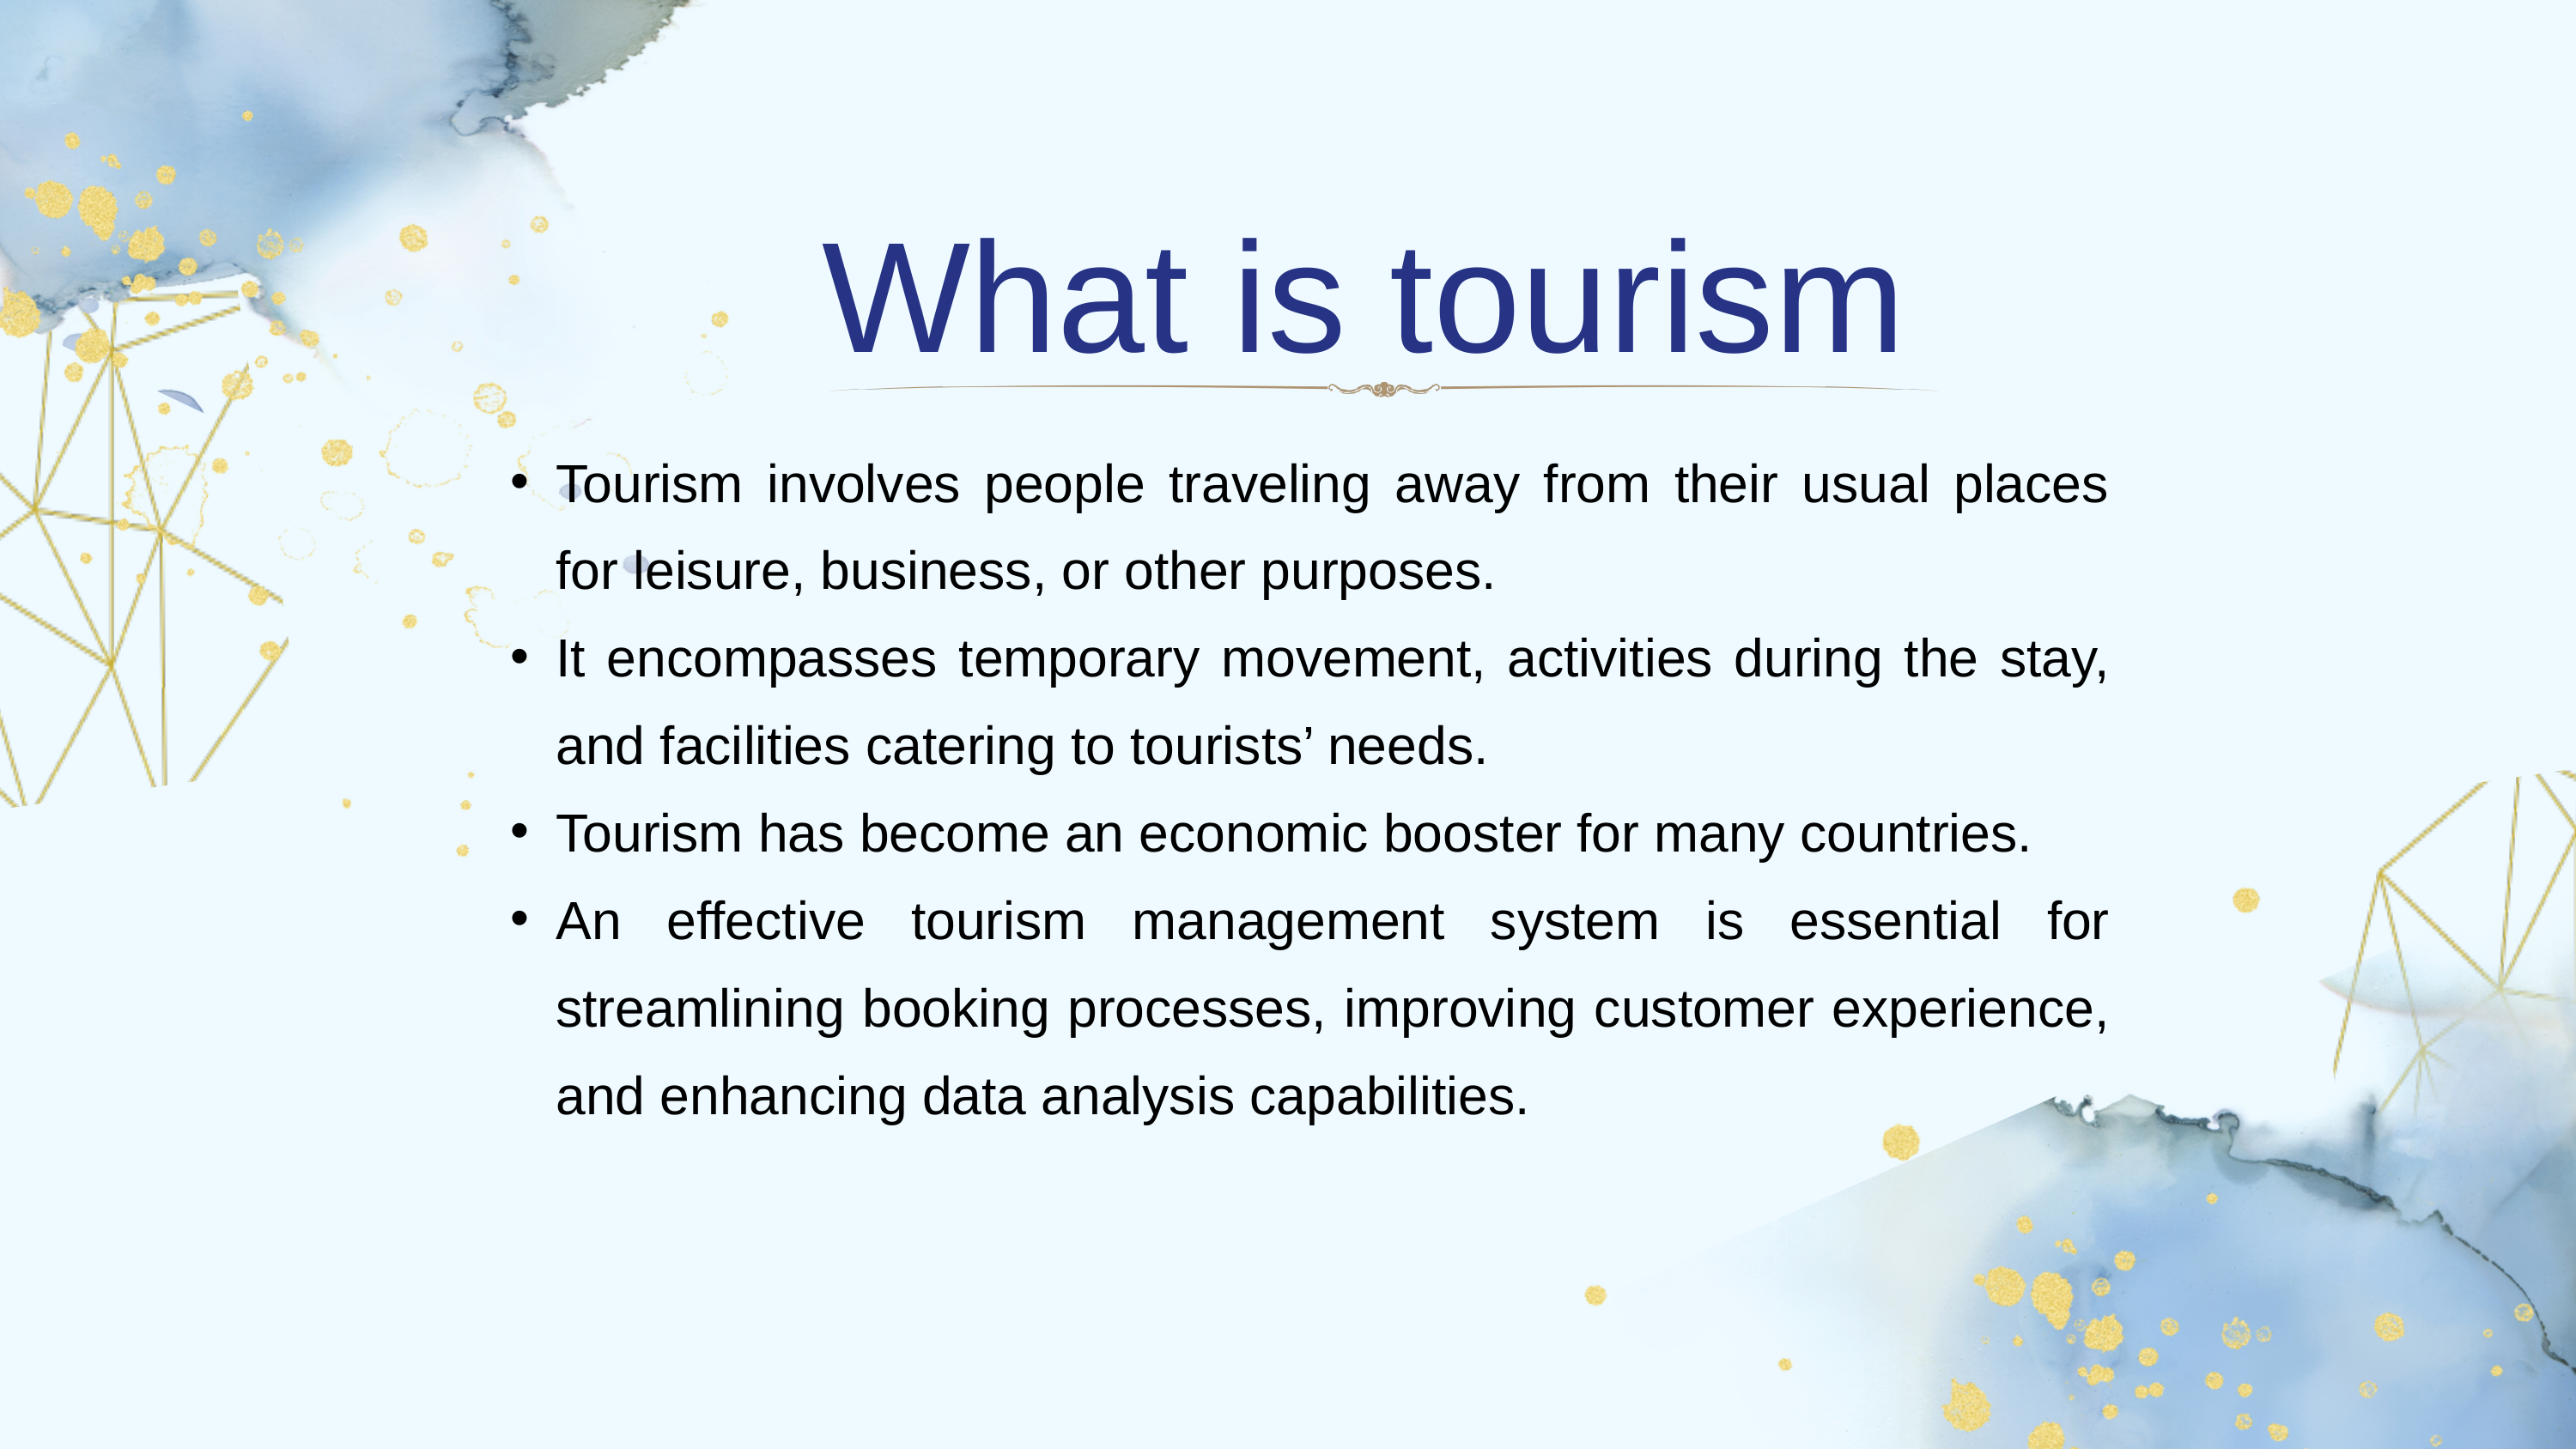

What is tourism

Tourism involves people traveling away from their usual places for leisure, business, or other purposes.
It encompasses temporary movement, activities during the stay, and facilities catering to tourists’ needs.
Tourism has become an economic booster for many countries.
An effective tourism management system is essential for streamlining booking processes, improving customer experience, and enhancing data analysis capabilities.